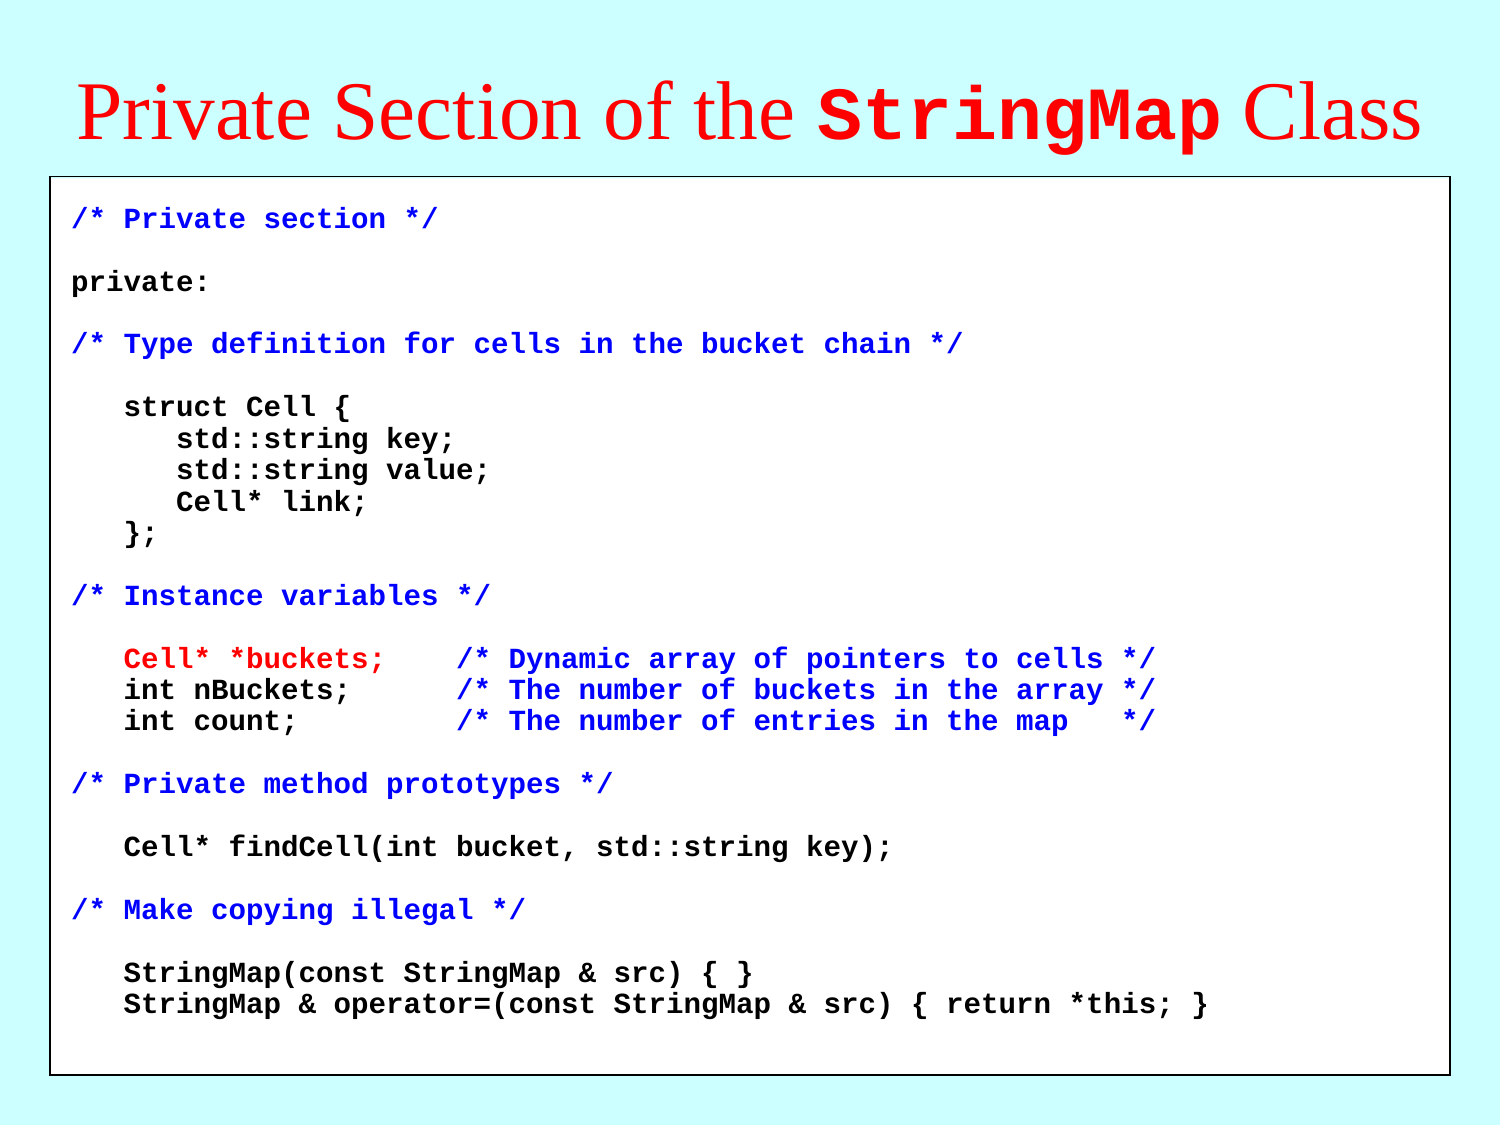

# Private Section of the StringMap Class

/* Private section */

private:

/* Type definition for cells in the bucket chain */

   struct Cell {
      std::string key;
      std::string value;
      Cell* link;
   };

/* Instance variables */

   Cell* *buckets;    /* Dynamic array of pointers to cells */
   int nBuckets;      /* The number of buckets in the array */
   int count;         /* The number of entries in the map   */

/* Private method prototypes */

   Cell* findCell(int bucket, std::string key);

/* Make copying illegal */

   StringMap(const StringMap & src) { }
   StringMap & operator=(const StringMap & src) { return *this; }